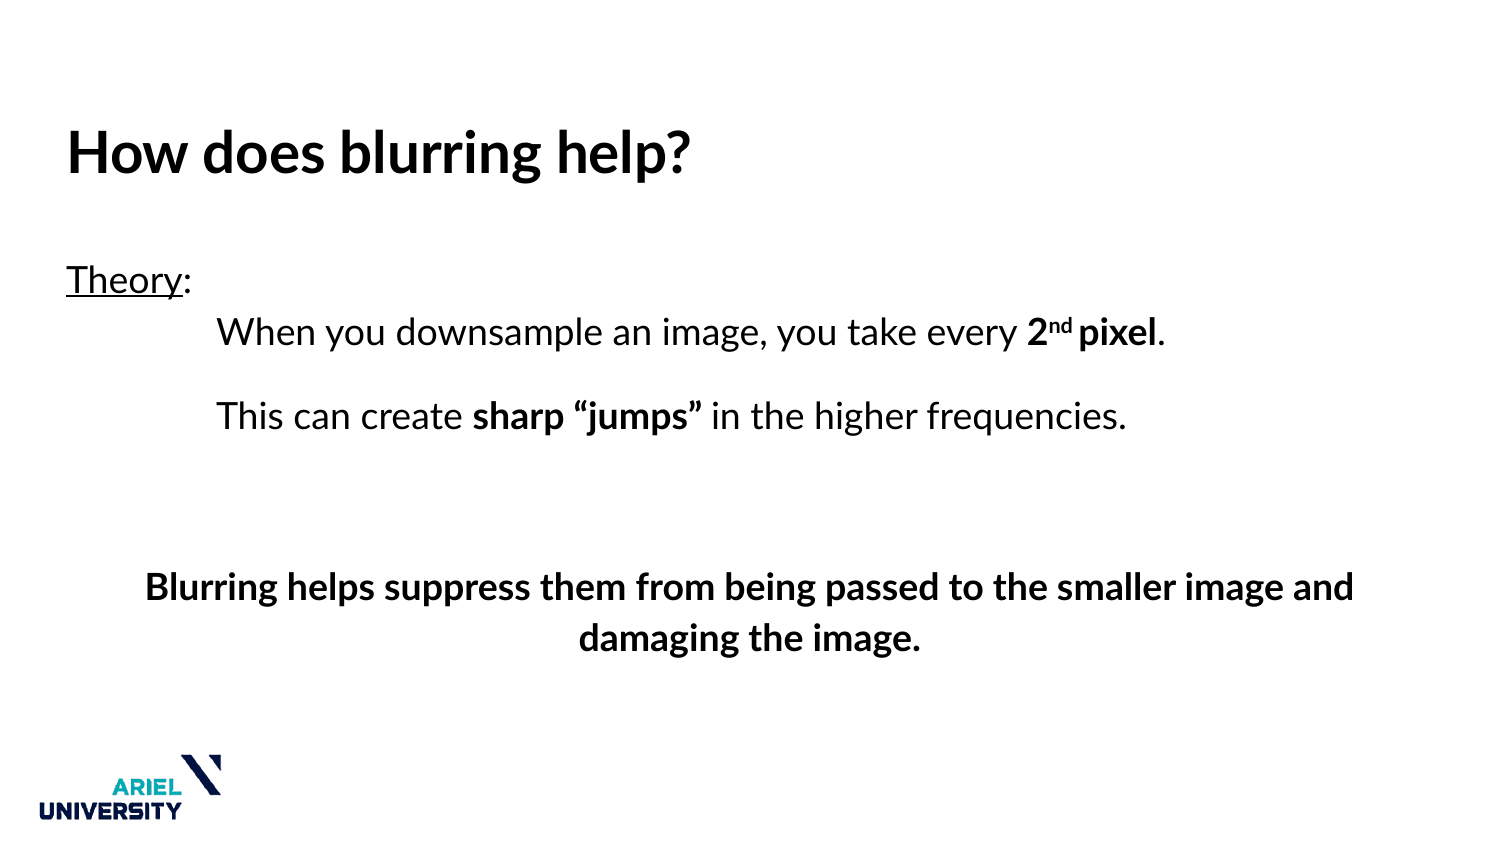

# How does blurring help?
Theory:
	When you downsample an image, you take every 2nd pixel.
	This can create sharp “jumps” in the higher frequencies.

Blurring helps suppress them from being passed to the smaller image and damaging the image.